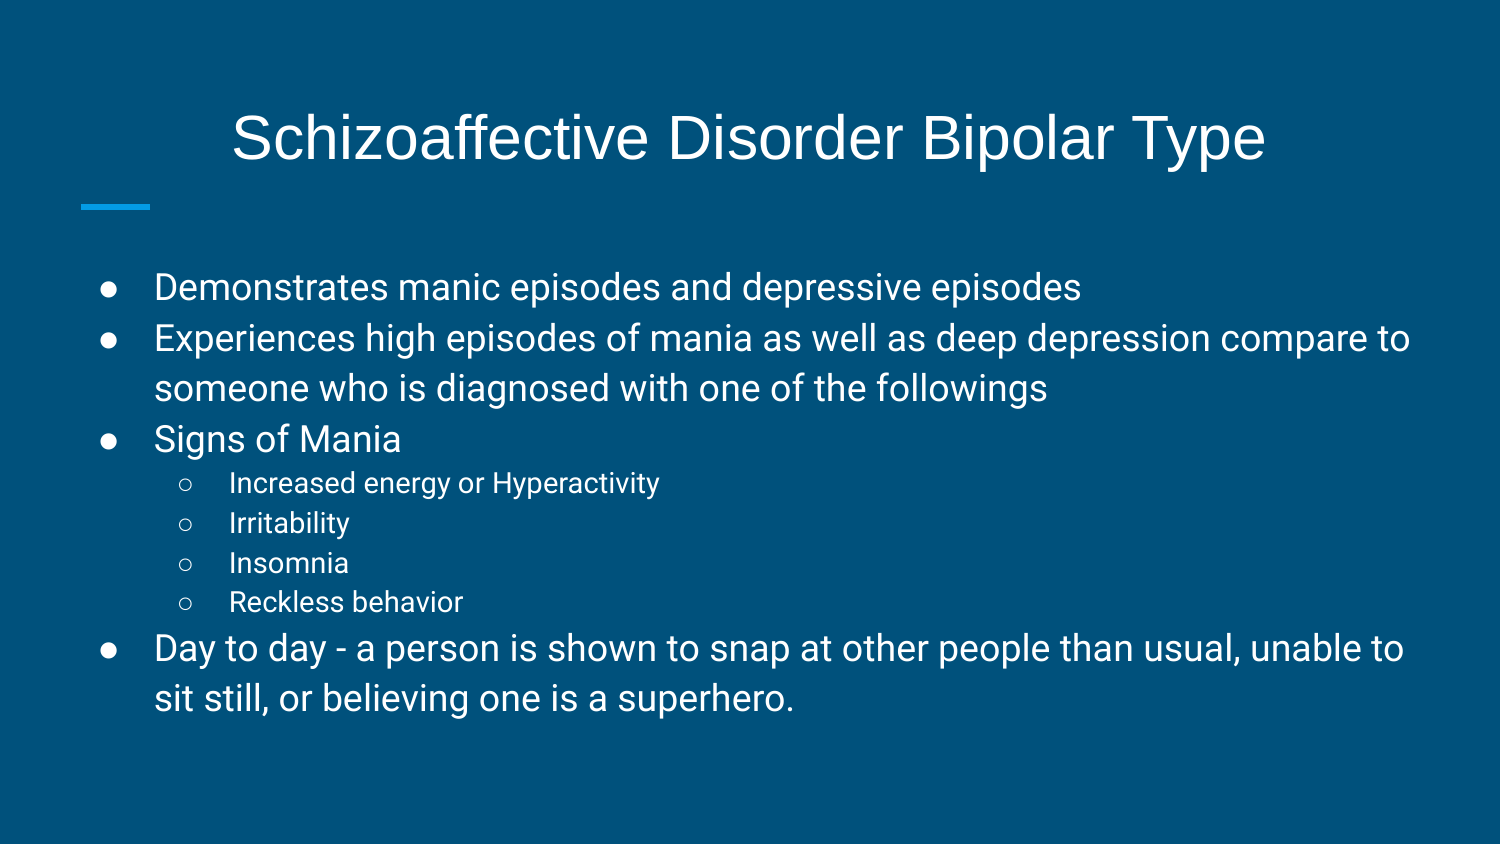

# Schizoaffective Disorder Bipolar Type
Demonstrates manic episodes and depressive episodes
Experiences high episodes of mania as well as deep depression compare to someone who is diagnosed with one of the followings
Signs of Mania
Increased energy or Hyperactivity
Irritability
Insomnia
Reckless behavior
Day to day - a person is shown to snap at other people than usual, unable to sit still, or believing one is a superhero.